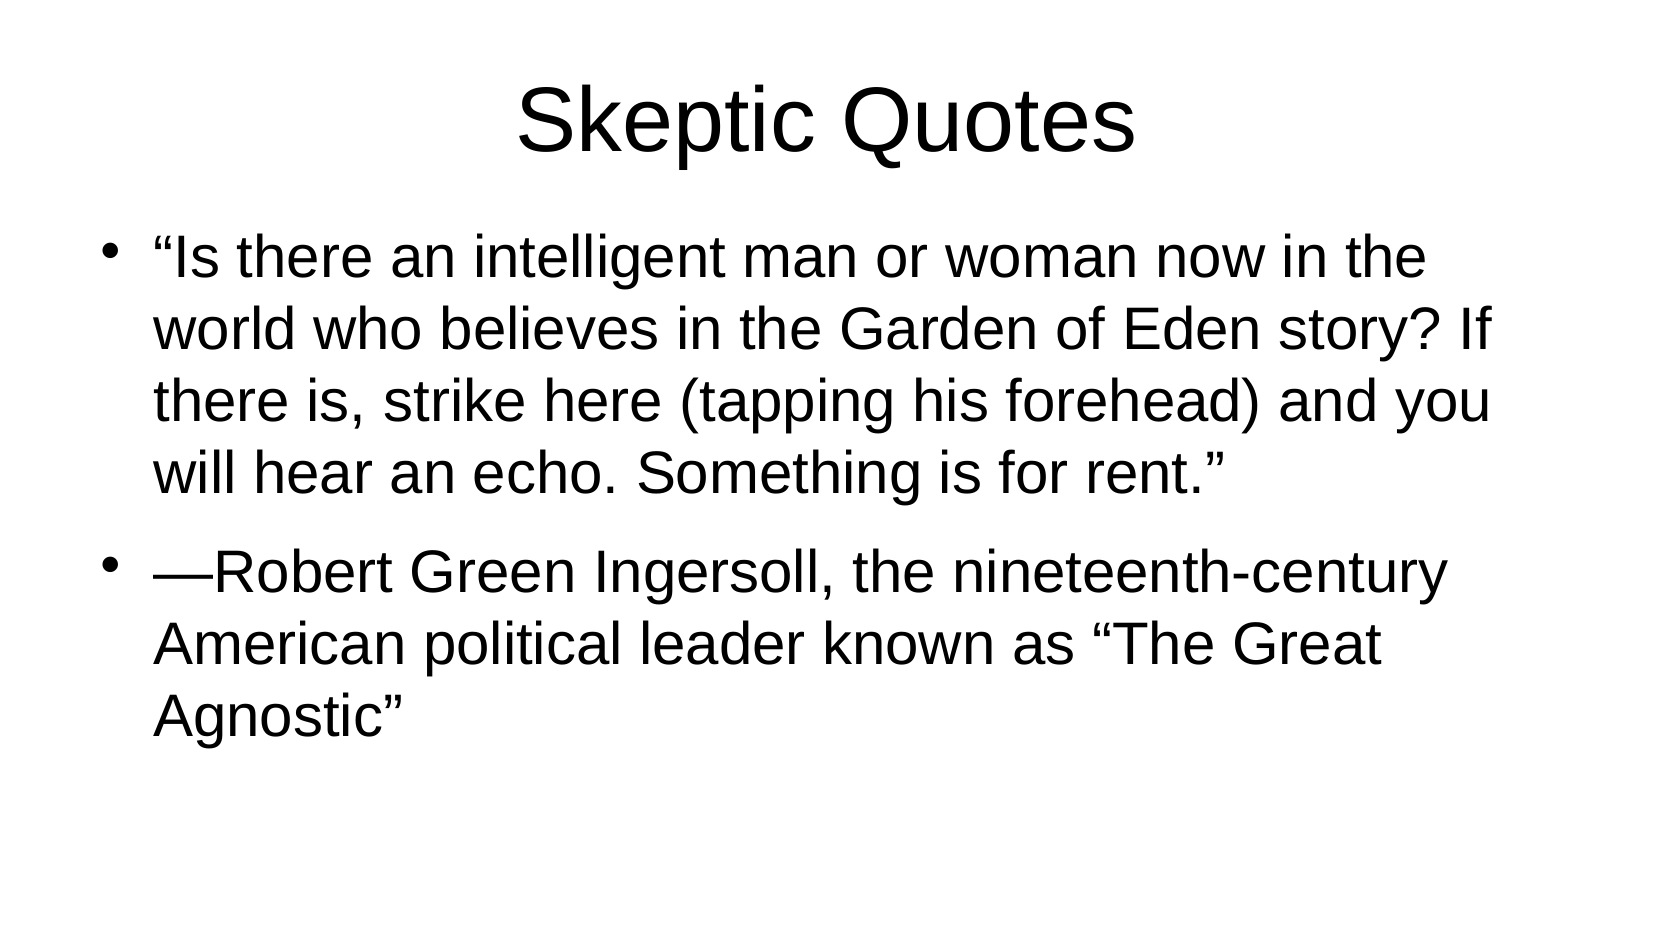

# Skeptic Quotes
“Is there an intelligent man or woman now in the world who believes in the Garden of Eden story? If there is, strike here (tapping his forehead) and you will hear an echo. Something is for rent.”
—Robert Green Ingersoll, the nineteenth-century American political leader known as “The Great Agnostic”